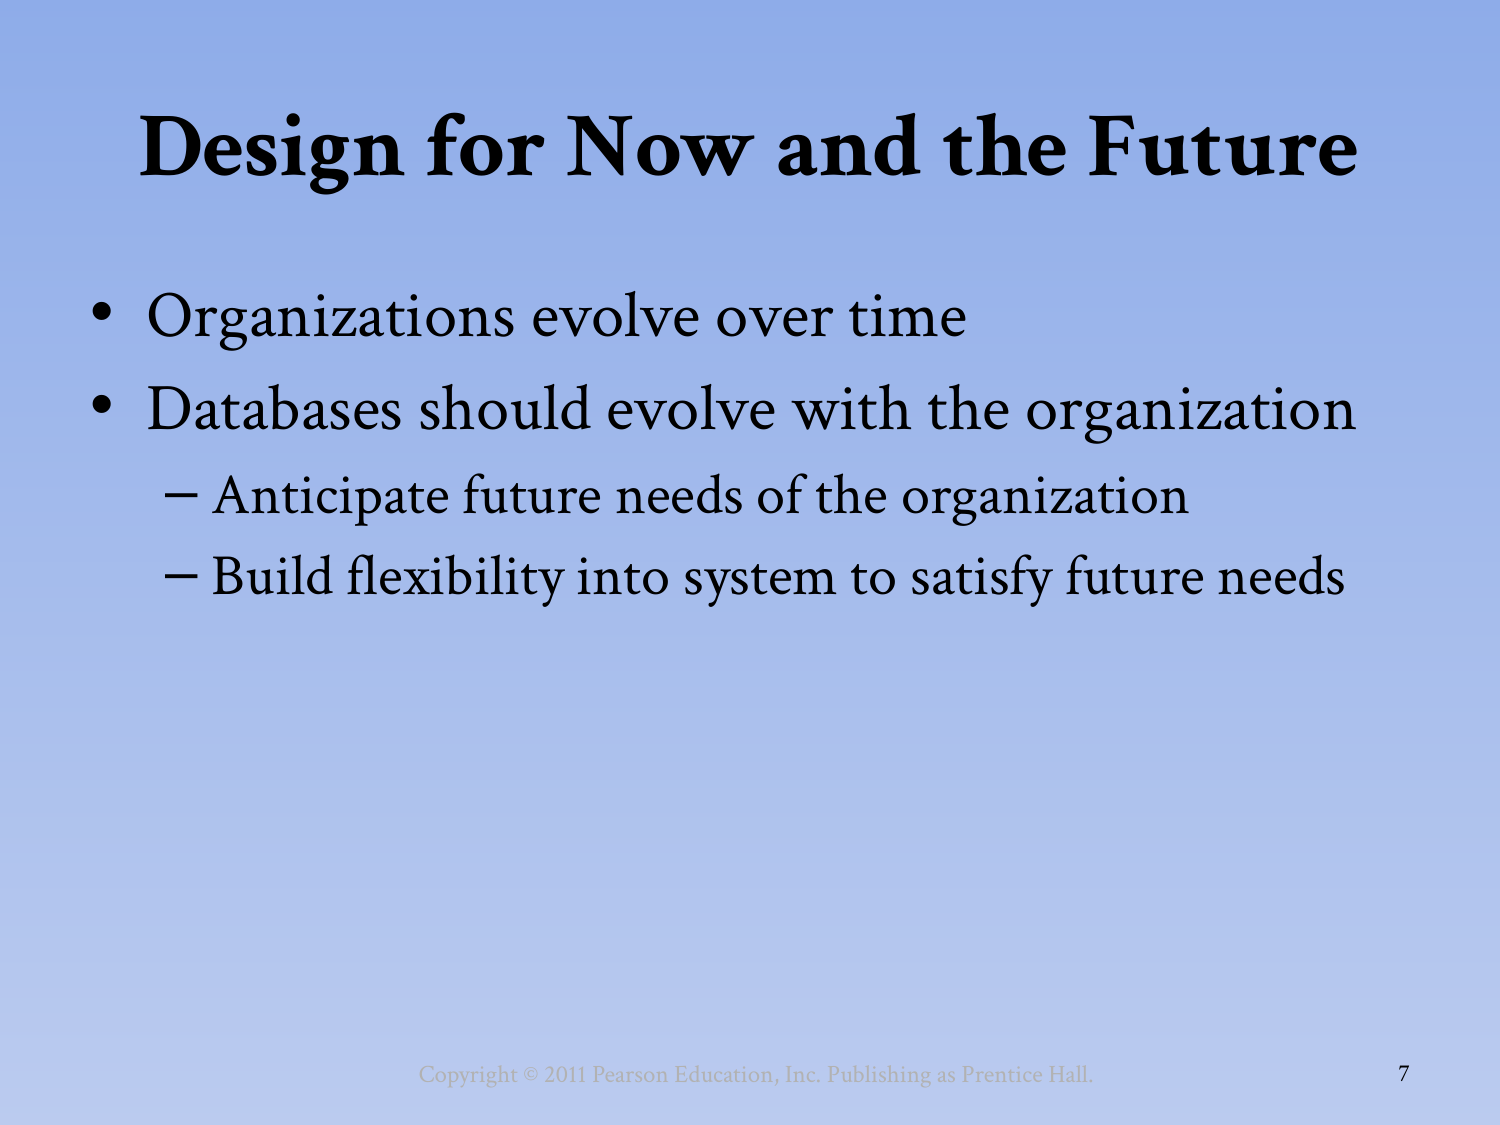

# Design for Now and the Future
Organizations evolve over time
Databases should evolve with the organization
Anticipate future needs of the organization
Build flexibility into system to satisfy future needs

Copyright © 2011 Pearson Education, Inc. Publishing as Prentice Hall.

7